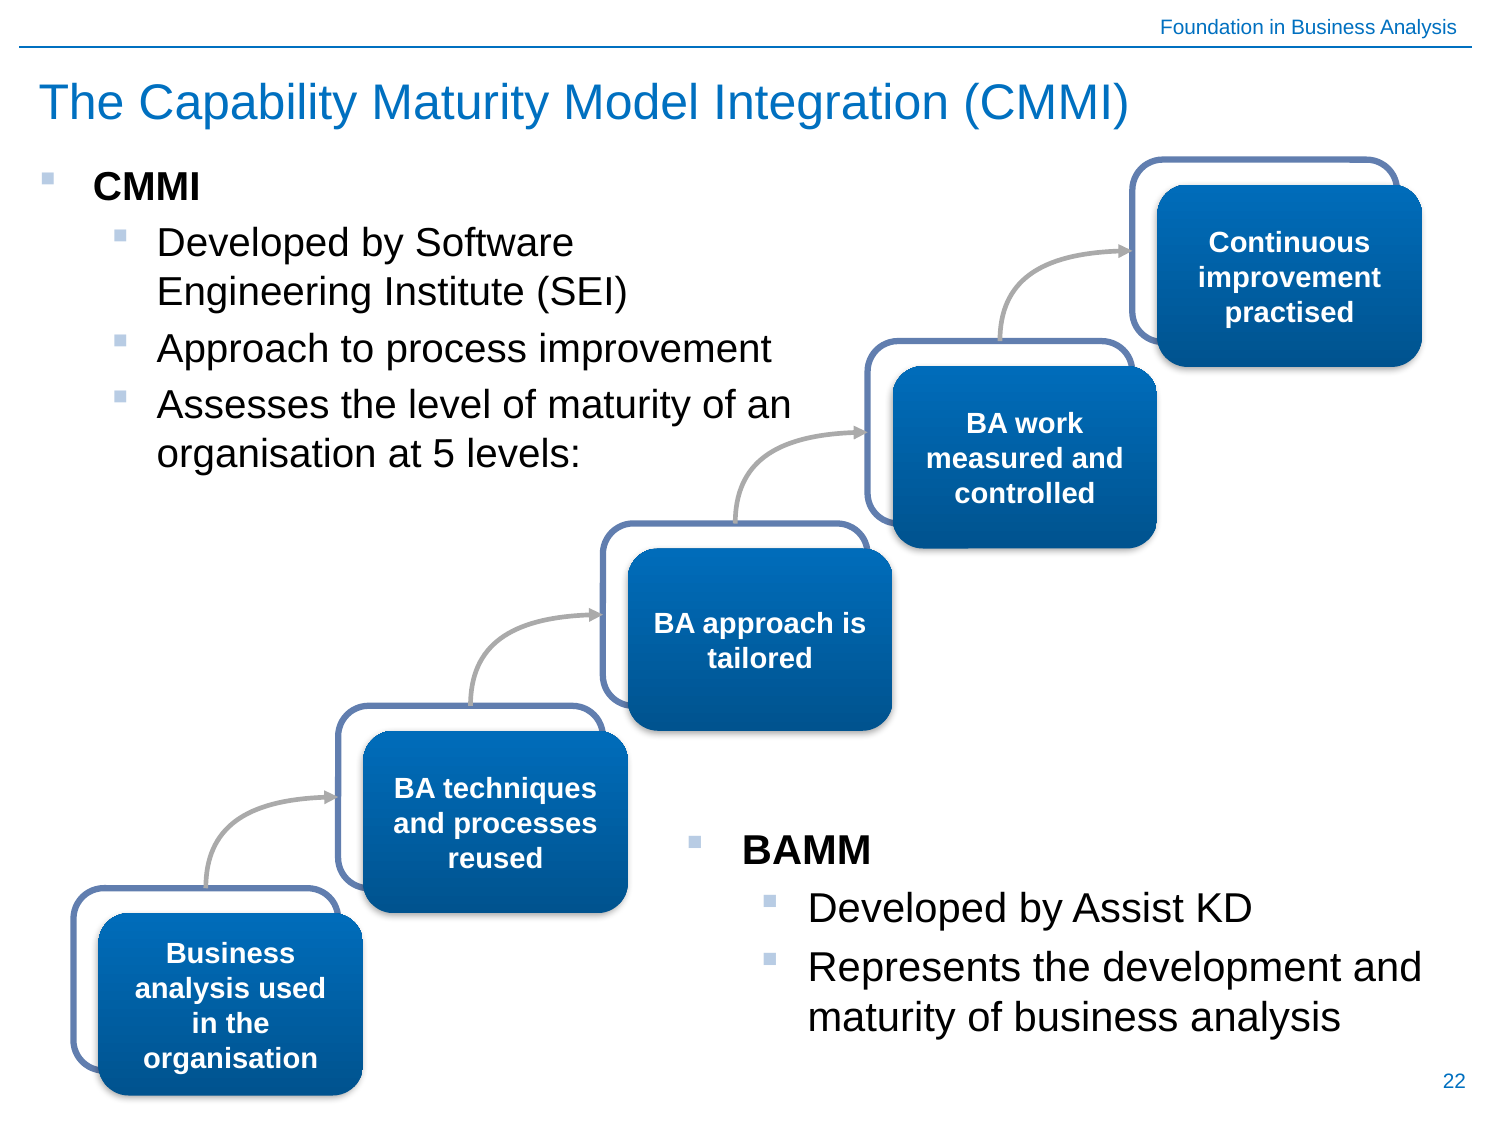

# The Capability Maturity Model Integration (CMMI)
CMMI
Developed by Software Engineering Institute (SEI)
Approach to process improvement
Assesses the level of maturity of an organisation at 5 levels:

Optimising
Continuous improvement practised
Qualitatively managed
BA work measured and controlled
Defined
BA approach is tailored
Managed
BA techniques and processes reused
BAMM
Developed by Assist KD
Represents the development and maturity of business analysis

Initial
Business analysis used in the organisation